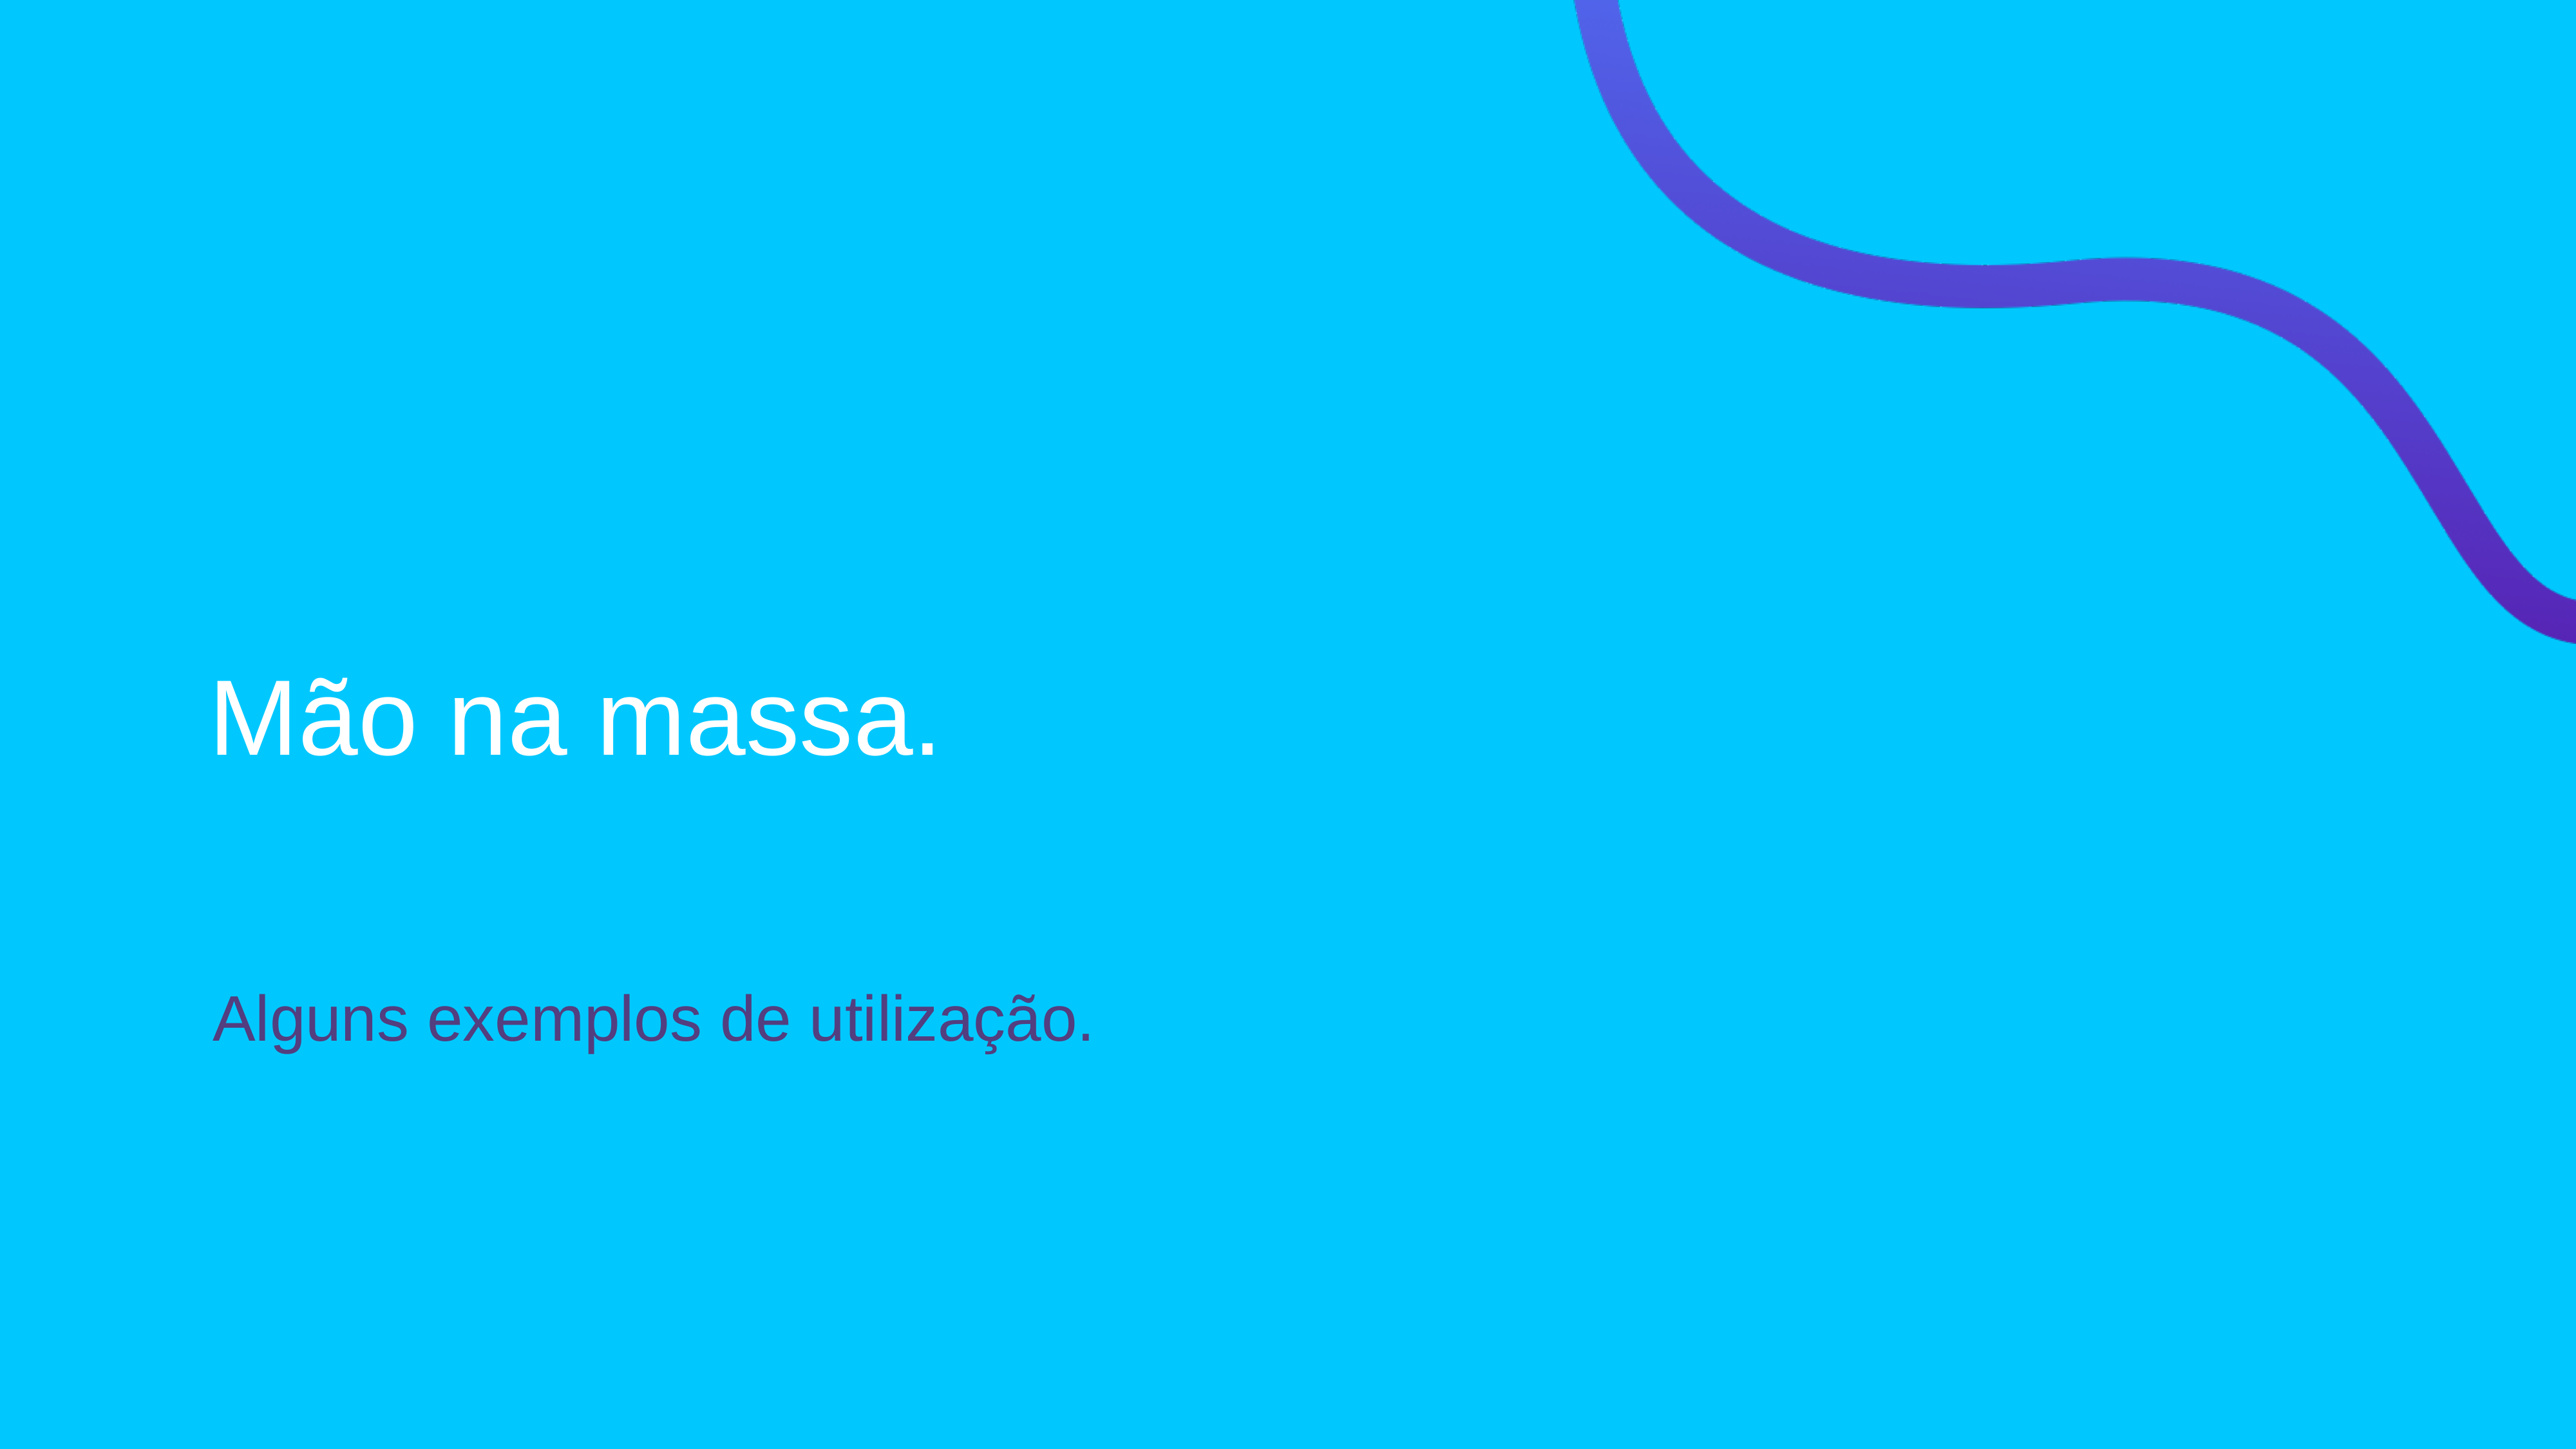

# Mão na massa.
Alguns exemplos de utilização.